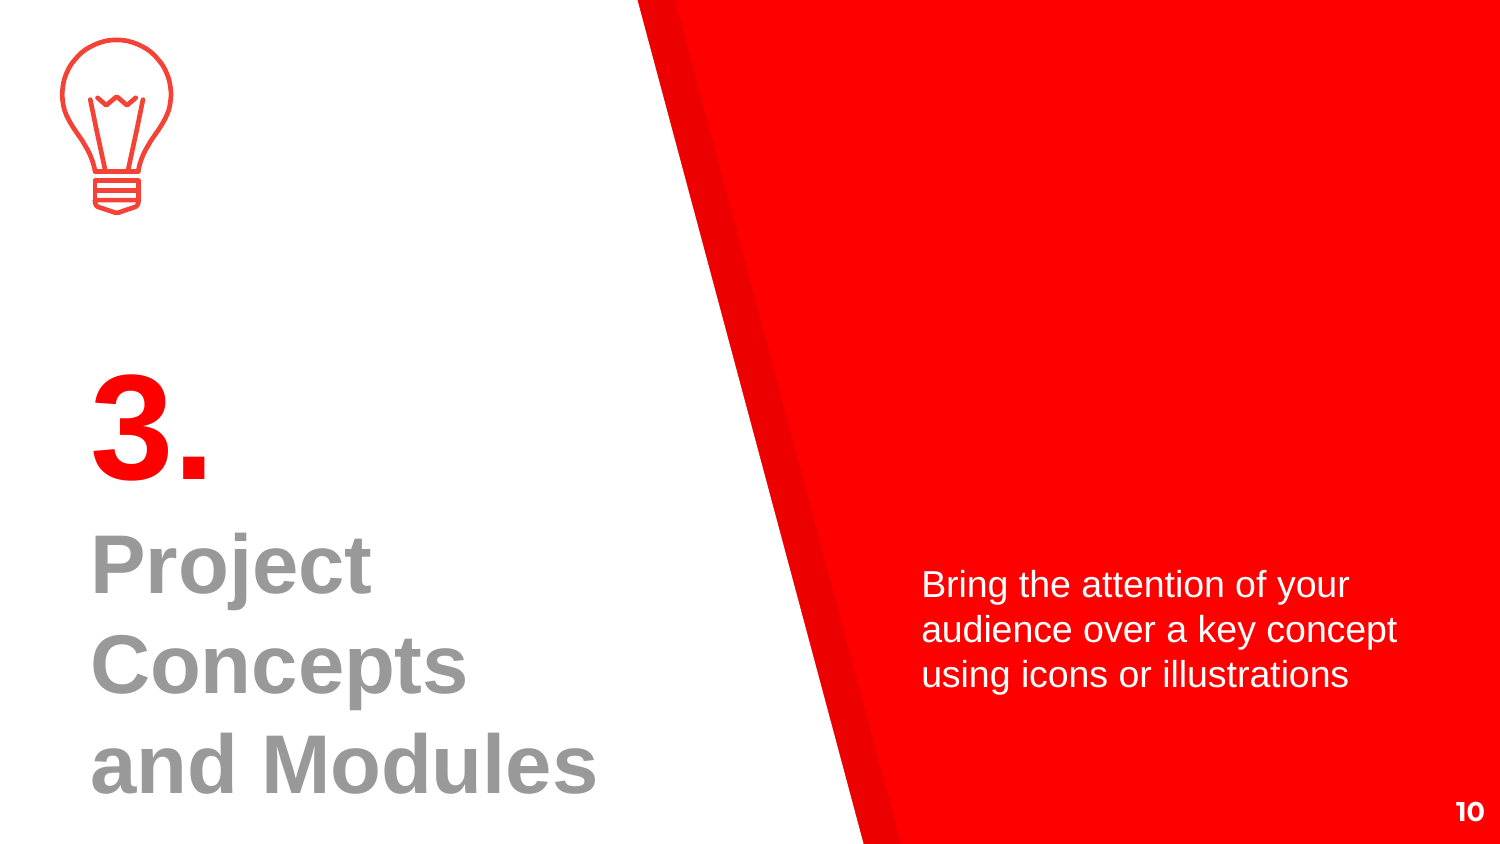

Bring the attention of your audience over a key concept using icons or illustrations
# 3. Project Concepts and Modules
10